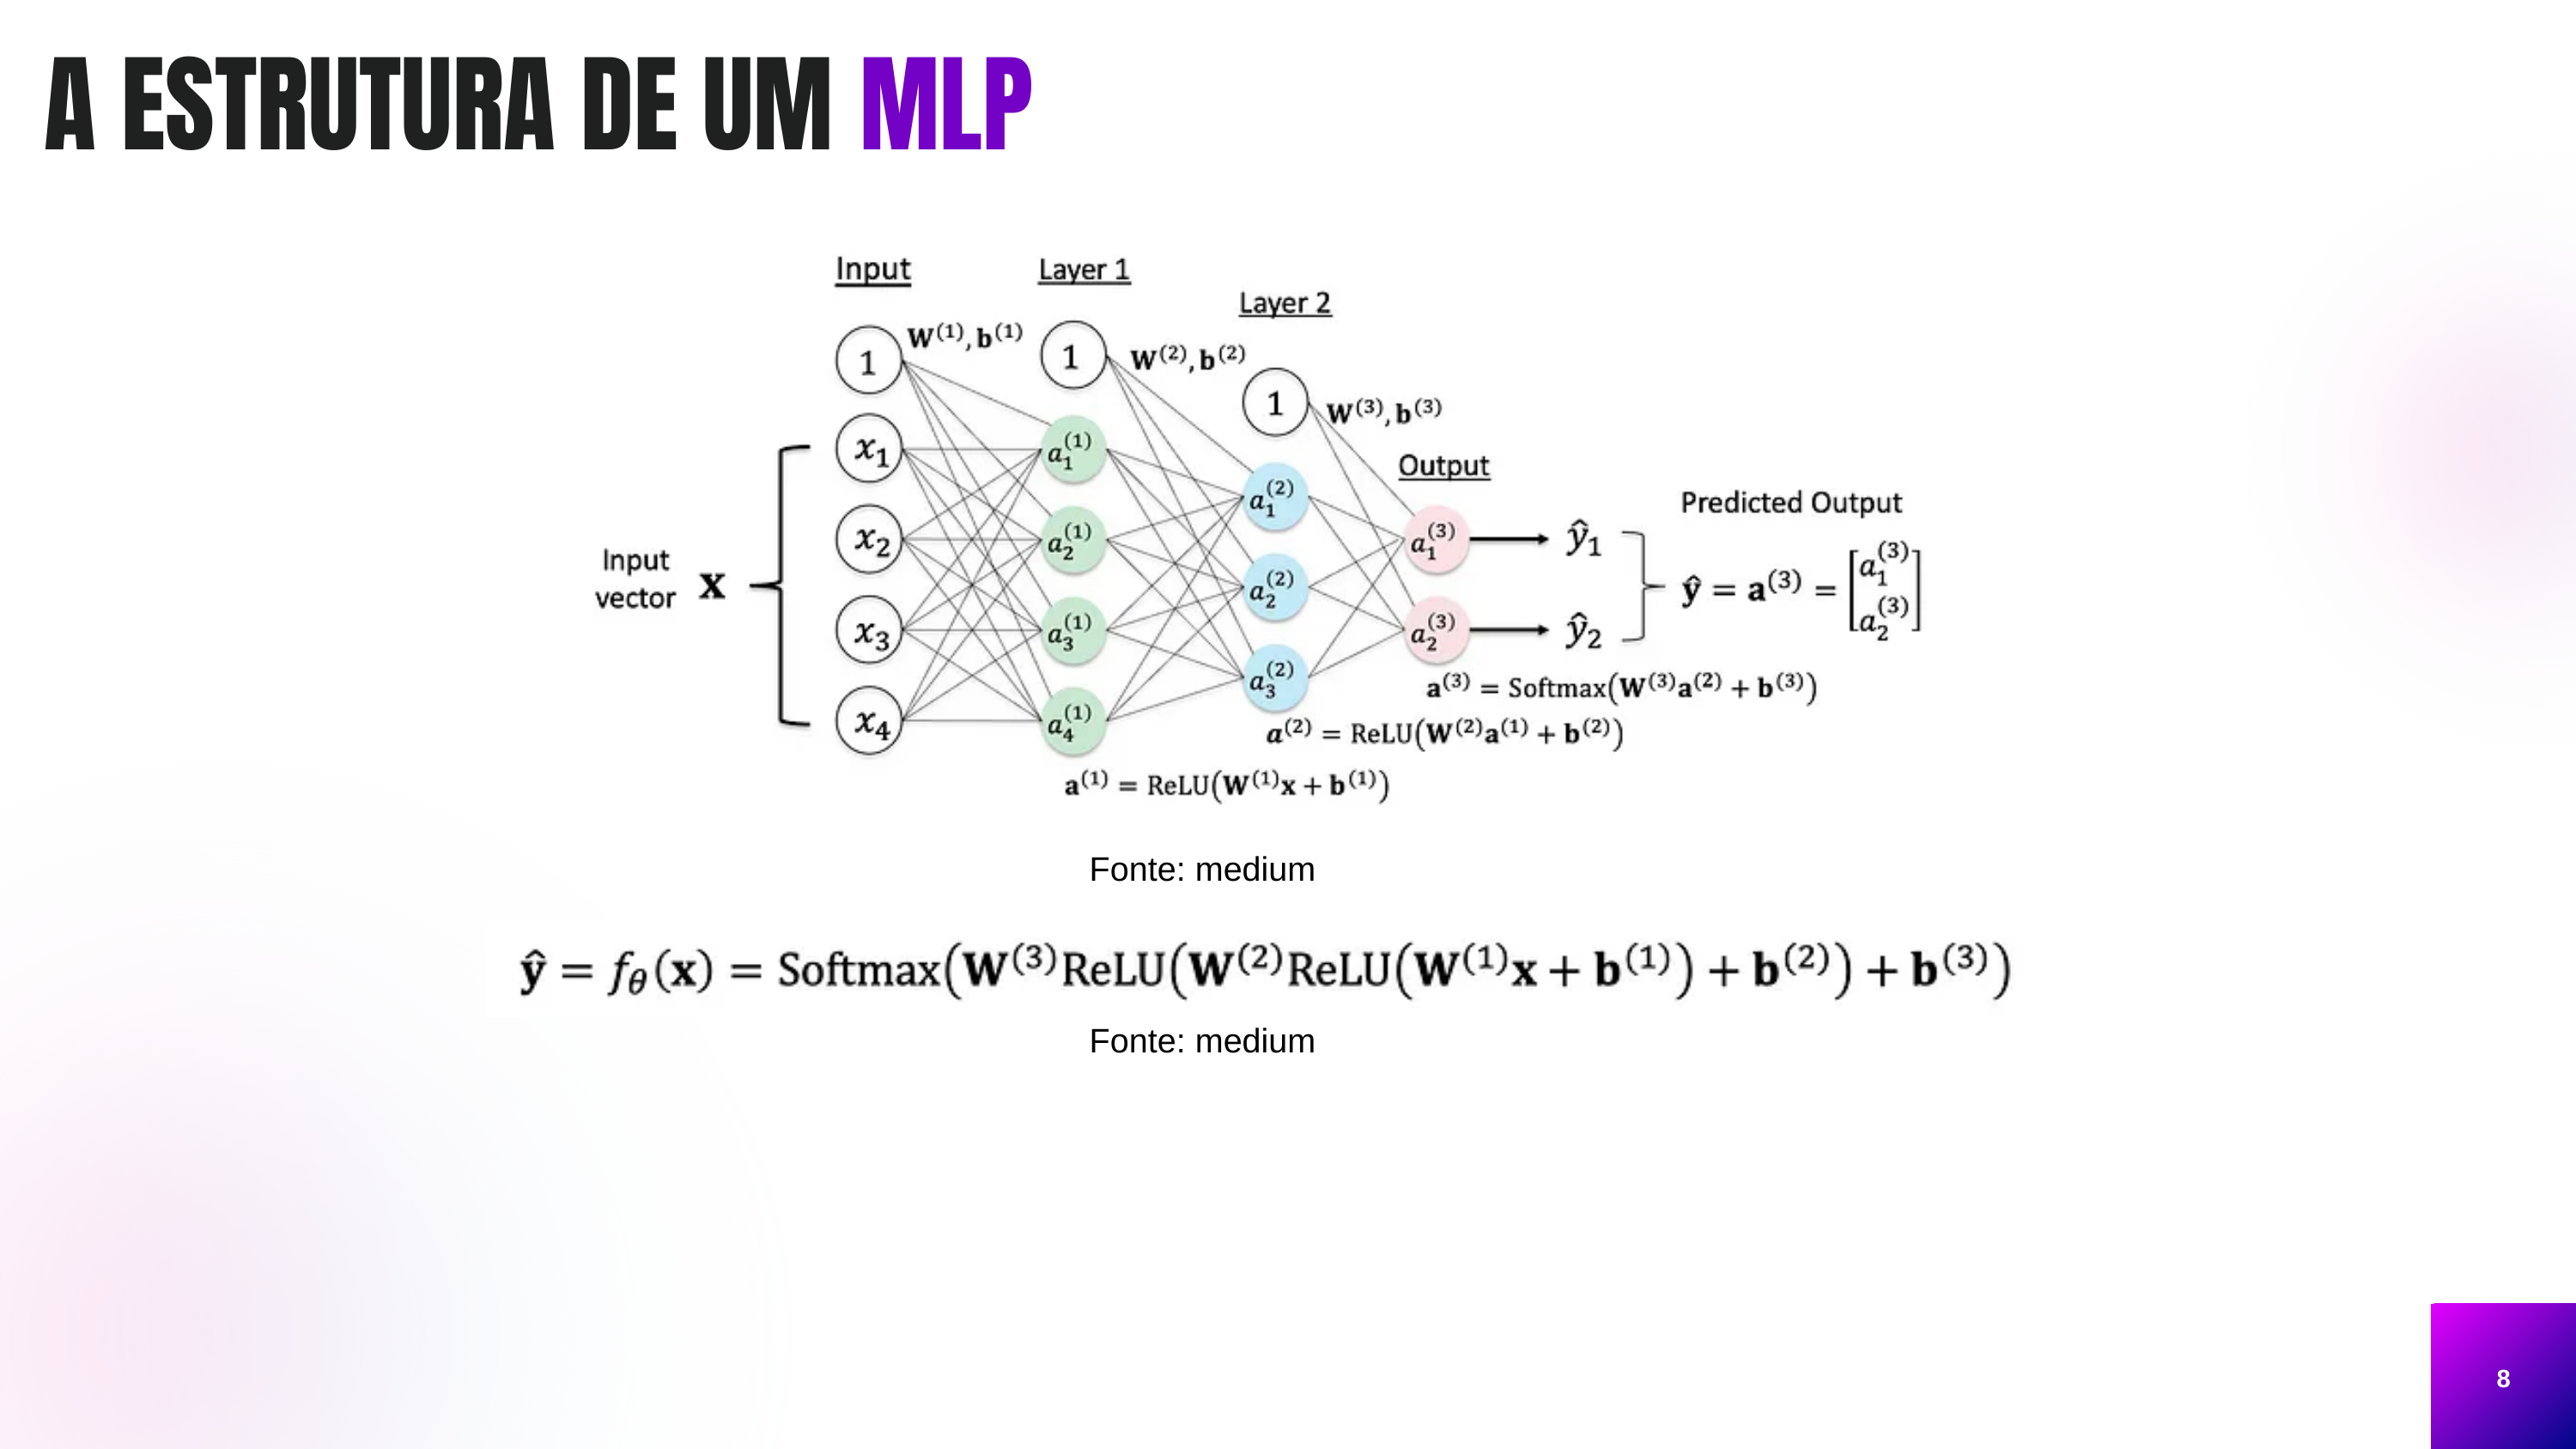

A ESTRUTURA DE UM MLP

Fonte: medium

Fonte: medium

8